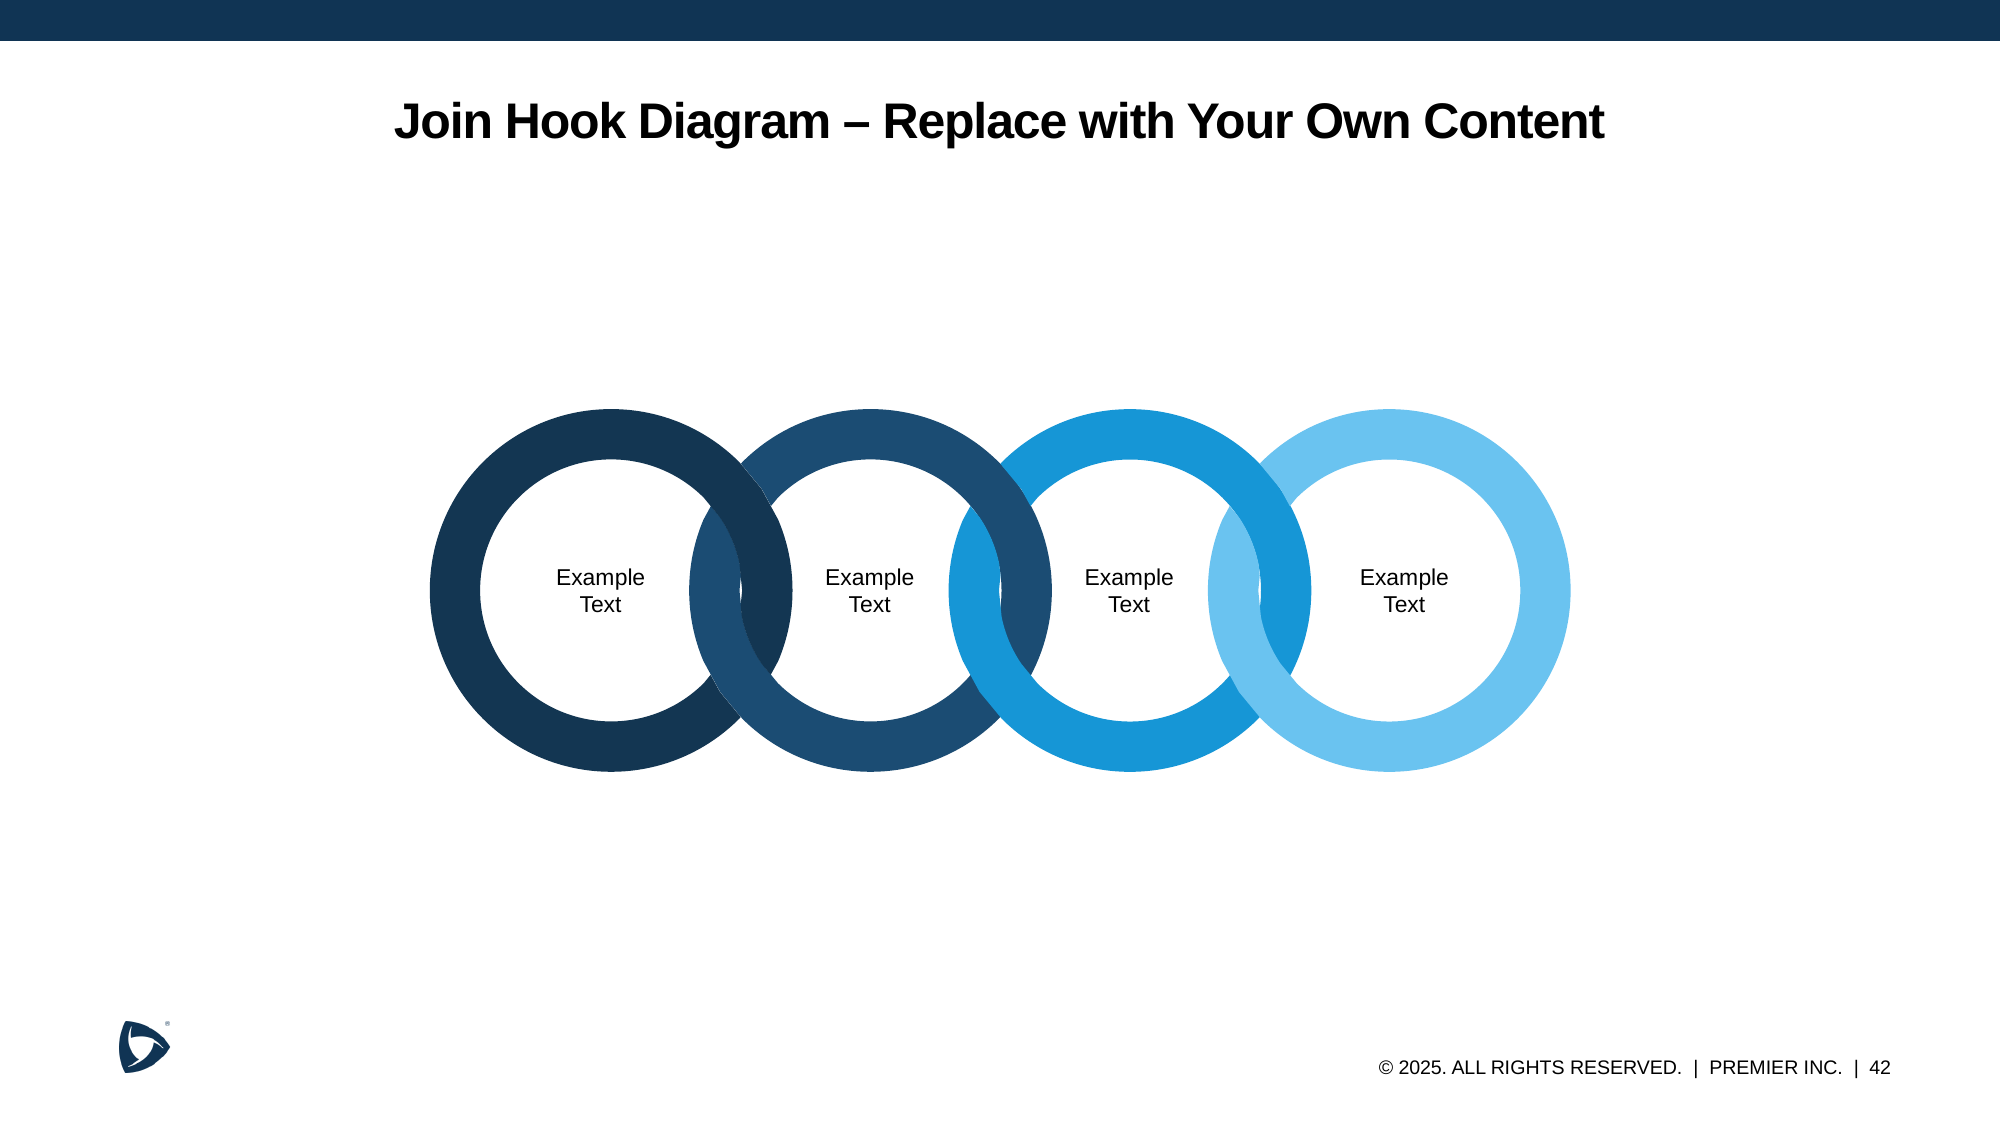

# Join Hook Diagram – Replace with Your Own Content

Example Text
Example Text
Example Text
Example Text